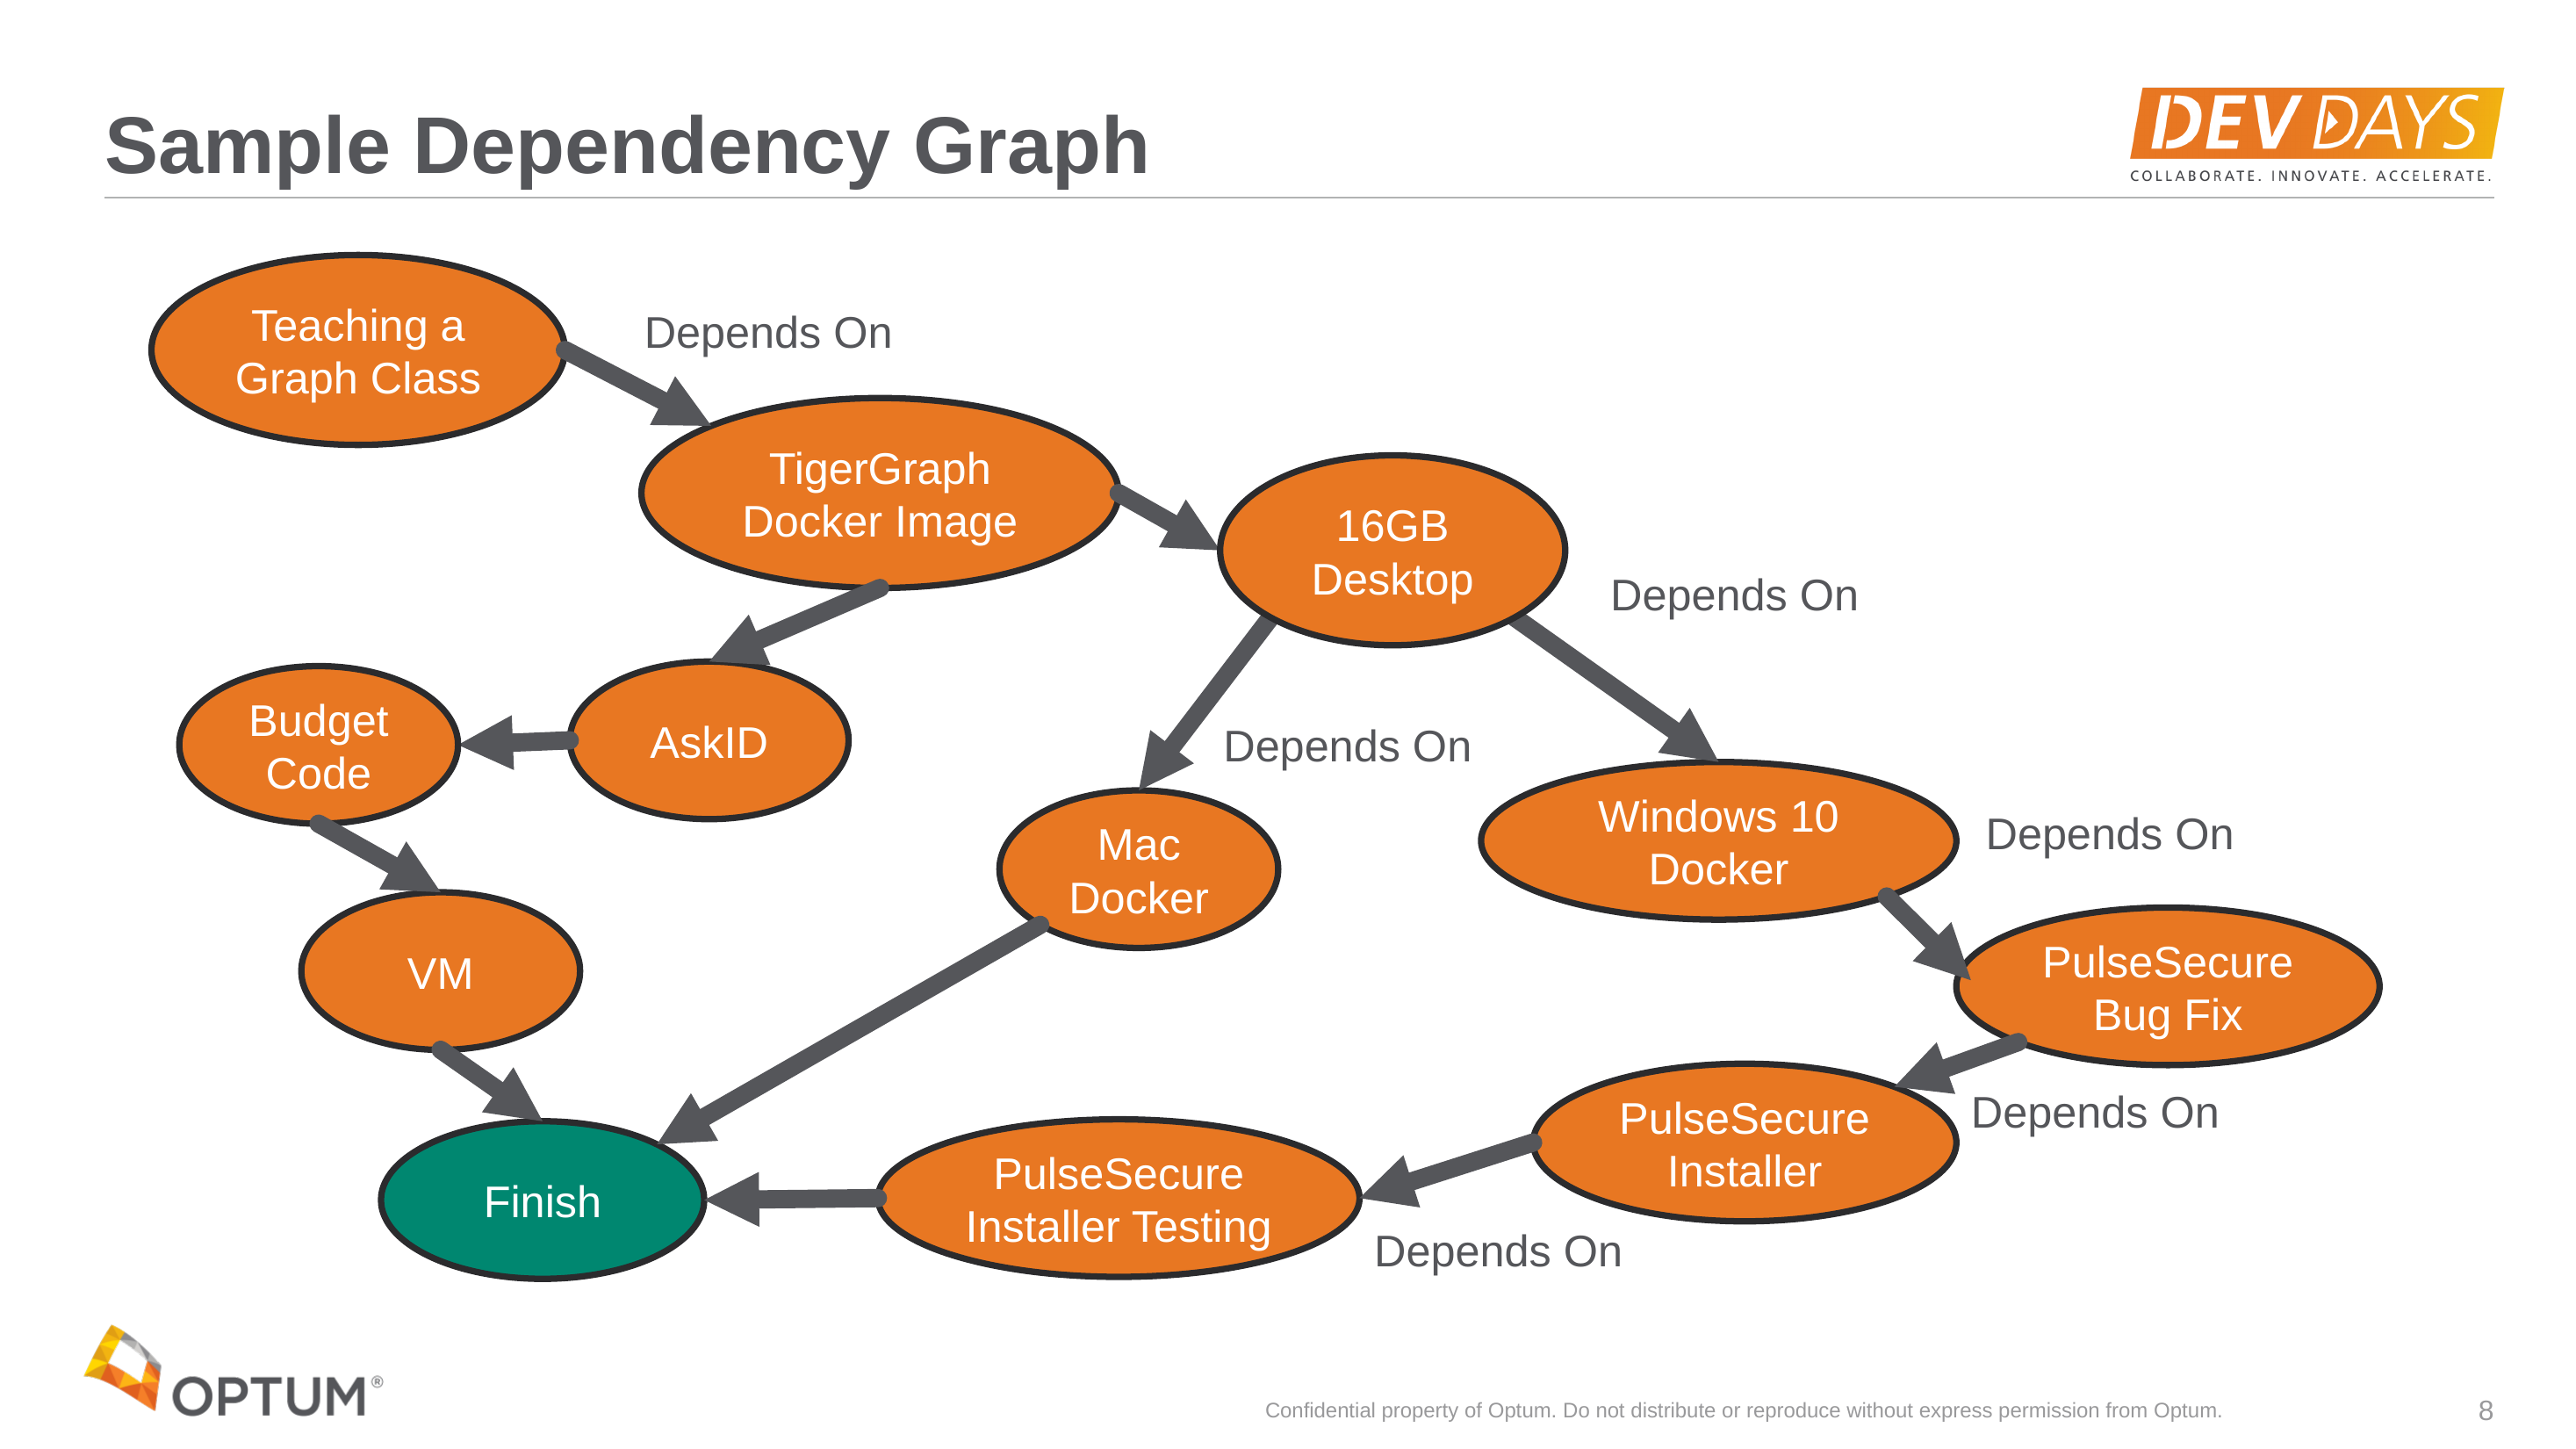

# Sample Dependency Graph
Teaching a
Graph Class
Depends On
TigerGraph
Docker Image
16GB
Desktop
Depends On
AskID
Budget Code
Depends On
Windows 10
Docker
Mac
Docker
Depends On
VM
PulseSecure
Bug Fix
PulseSecure
Installer
Depends On
PulseSecure
Installer Testing
Finish
Depends On
Confidential property of Optum. Do not distribute or reproduce without express permission from Optum.
8